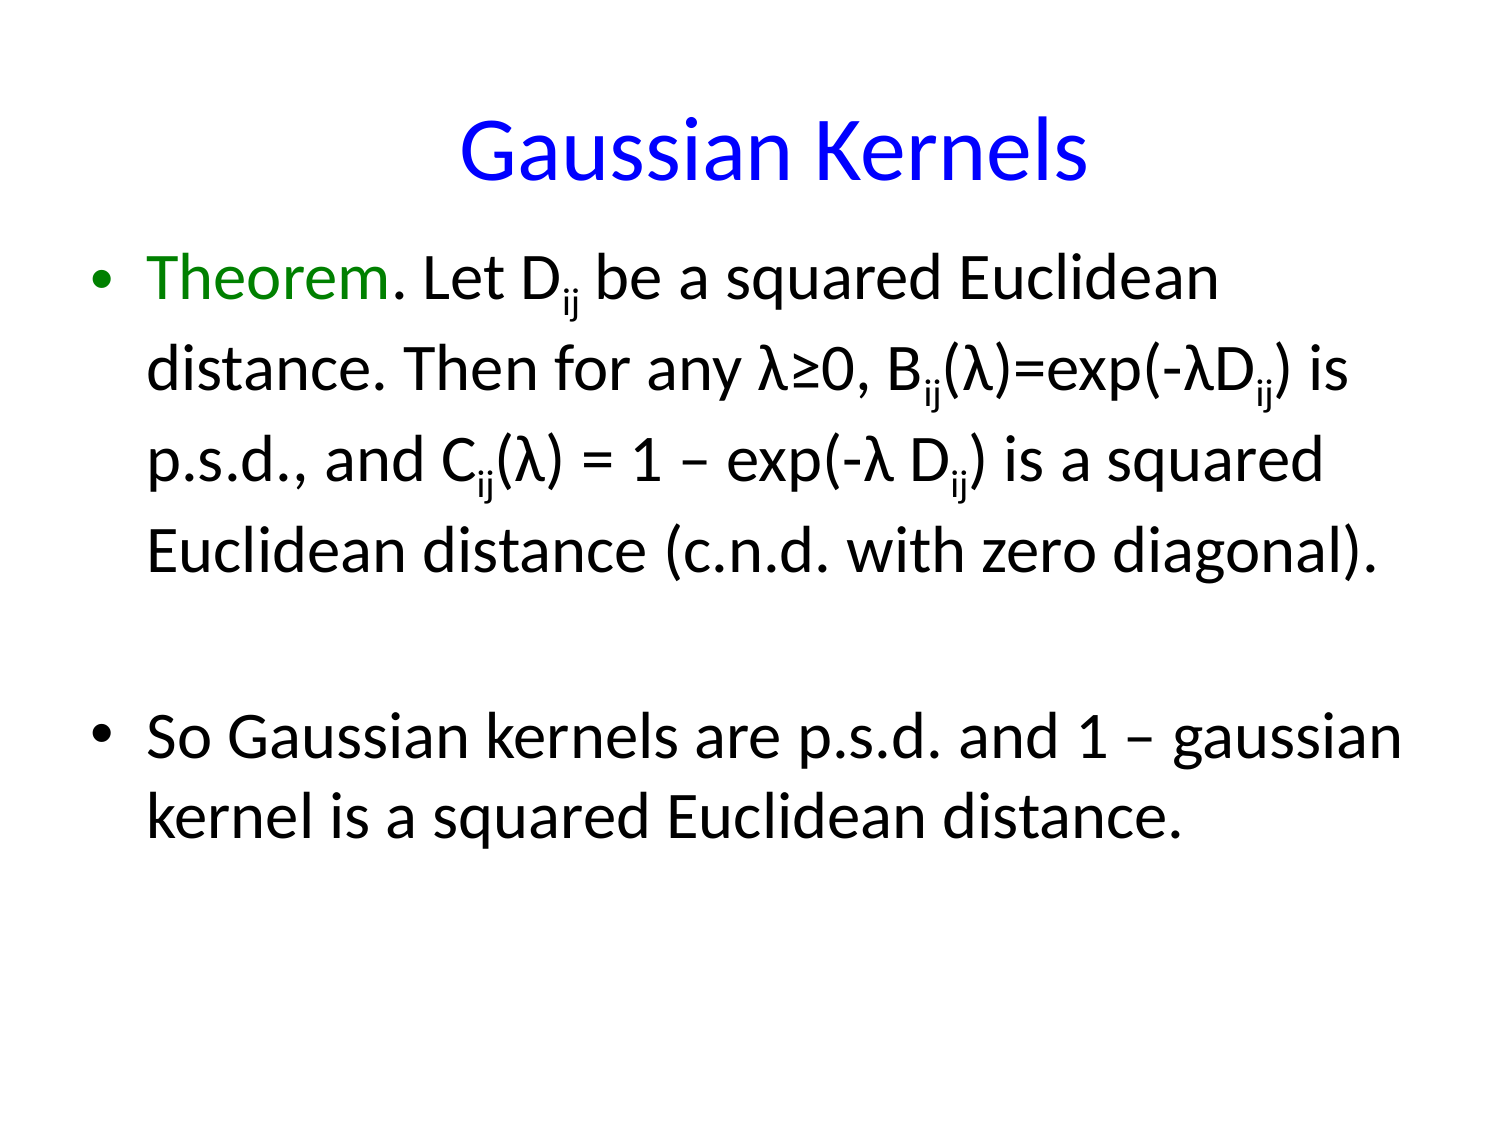

# Gaussian Kernels
Theorem. Let Dij be a squared Euclidean distance. Then for any λ≥0, Bij(λ)=exp(-λDij) is p.s.d., and Cij(λ) = 1 – exp(-λ Dij) is a squared Euclidean distance (c.n.d. with zero diagonal).

So Gaussian kernels are p.s.d. and 1 – gaussian kernel is a squared Euclidean distance.